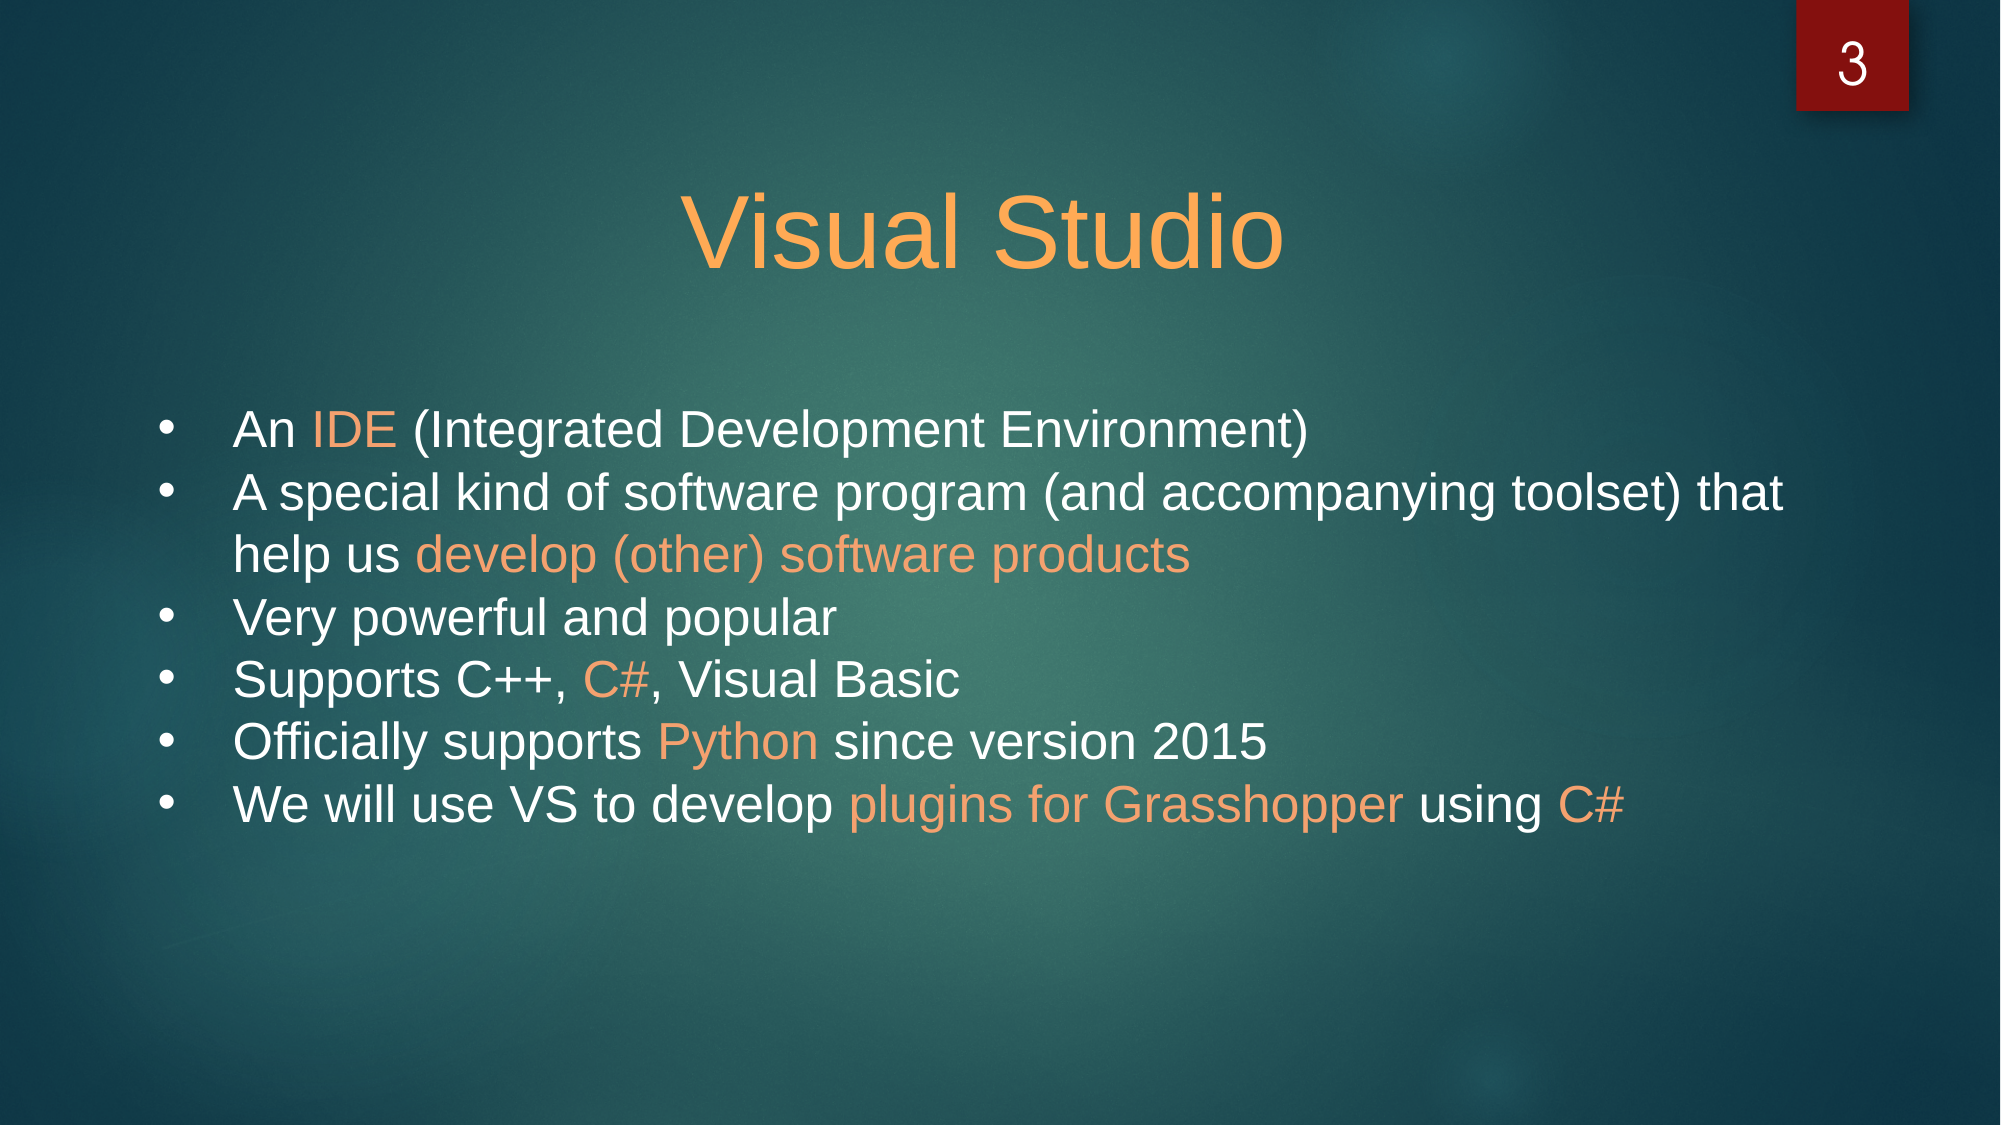

3
Visual Studio
An IDE (Integrated Development Environment)
A special kind of software program (and accompanying toolset) that help us develop (other) software products
Very powerful and popular
Supports C++, C#, Visual Basic
Officially supports Python since version 2015
We will use VS to develop plugins for Grasshopper using C#